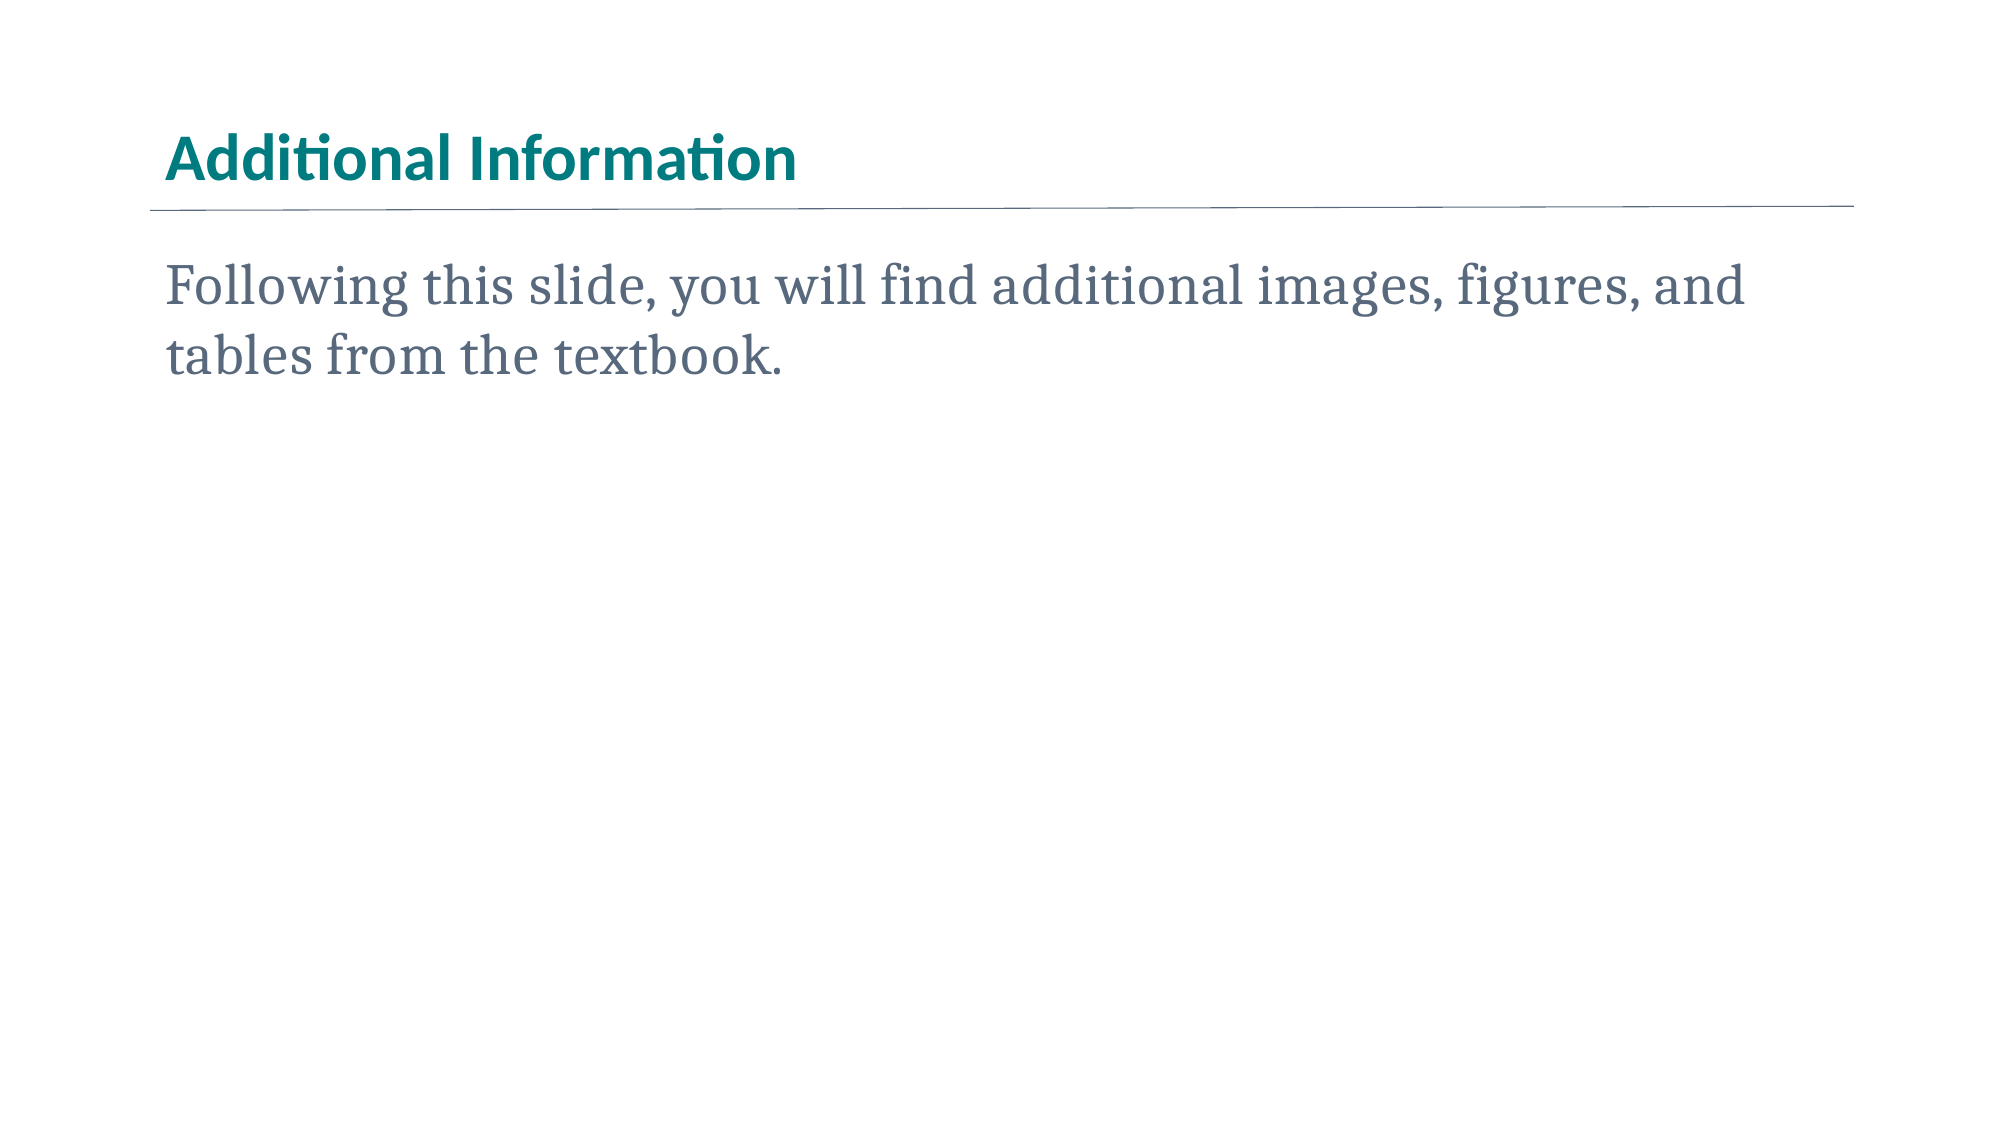

# Additional Information
Following this slide, you will find additional images, figures, and tables from the textbook.